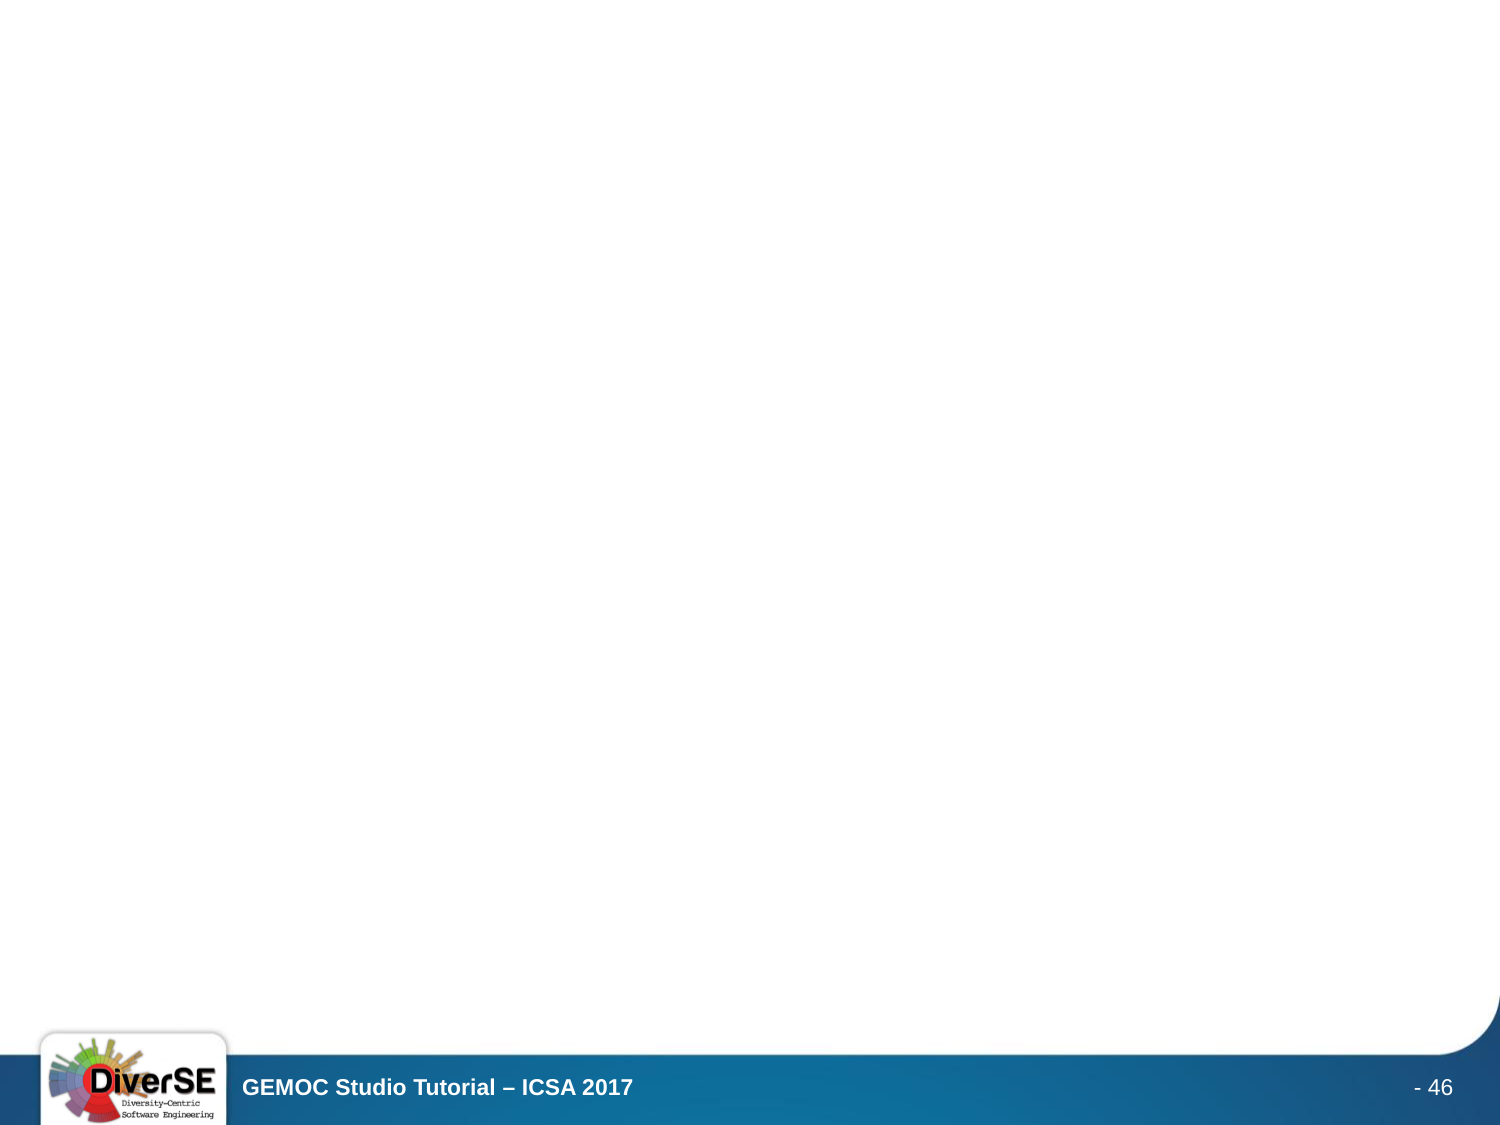

#
GEMOC Studio Tutorial – ICSA 2017
- 46